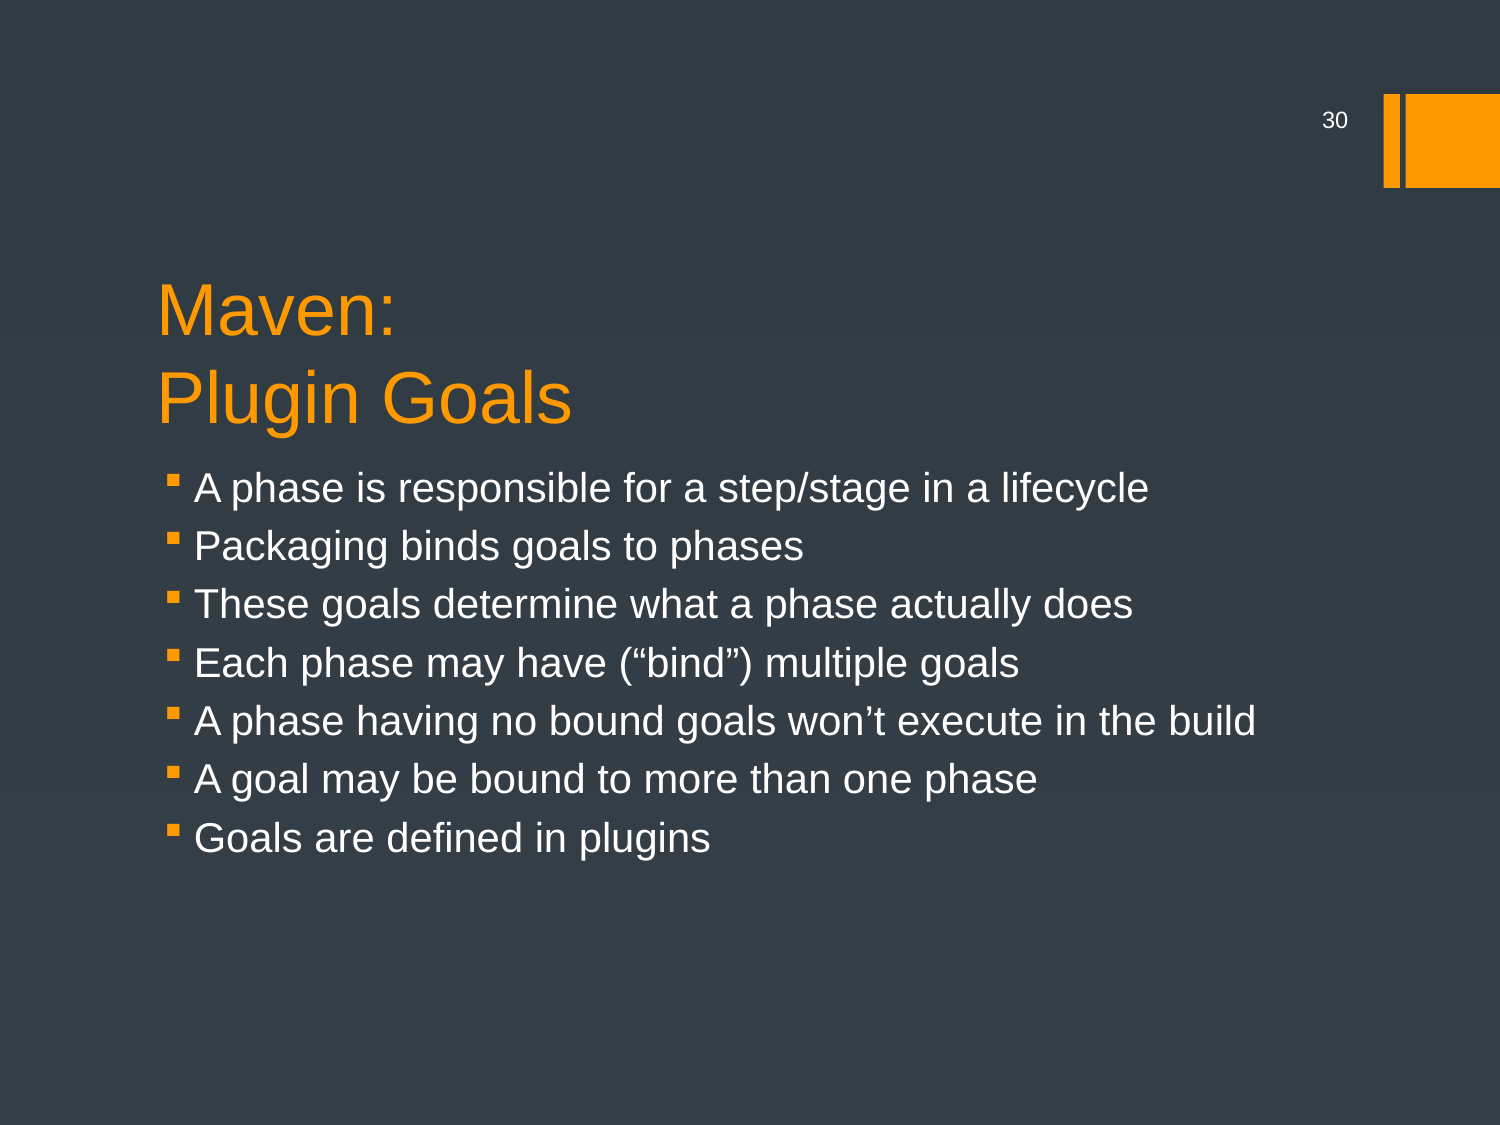

30
# Maven:
Plugin Goals
A phase is responsible for a step/stage in a lifecycle
Packaging binds goals to phases
These goals determine what a phase actually does
Each phase may have (“bind”) multiple goals
A phase having no bound goals won’t execute in the build
A goal may be bound to more than one phase
Goals are defined in plugins